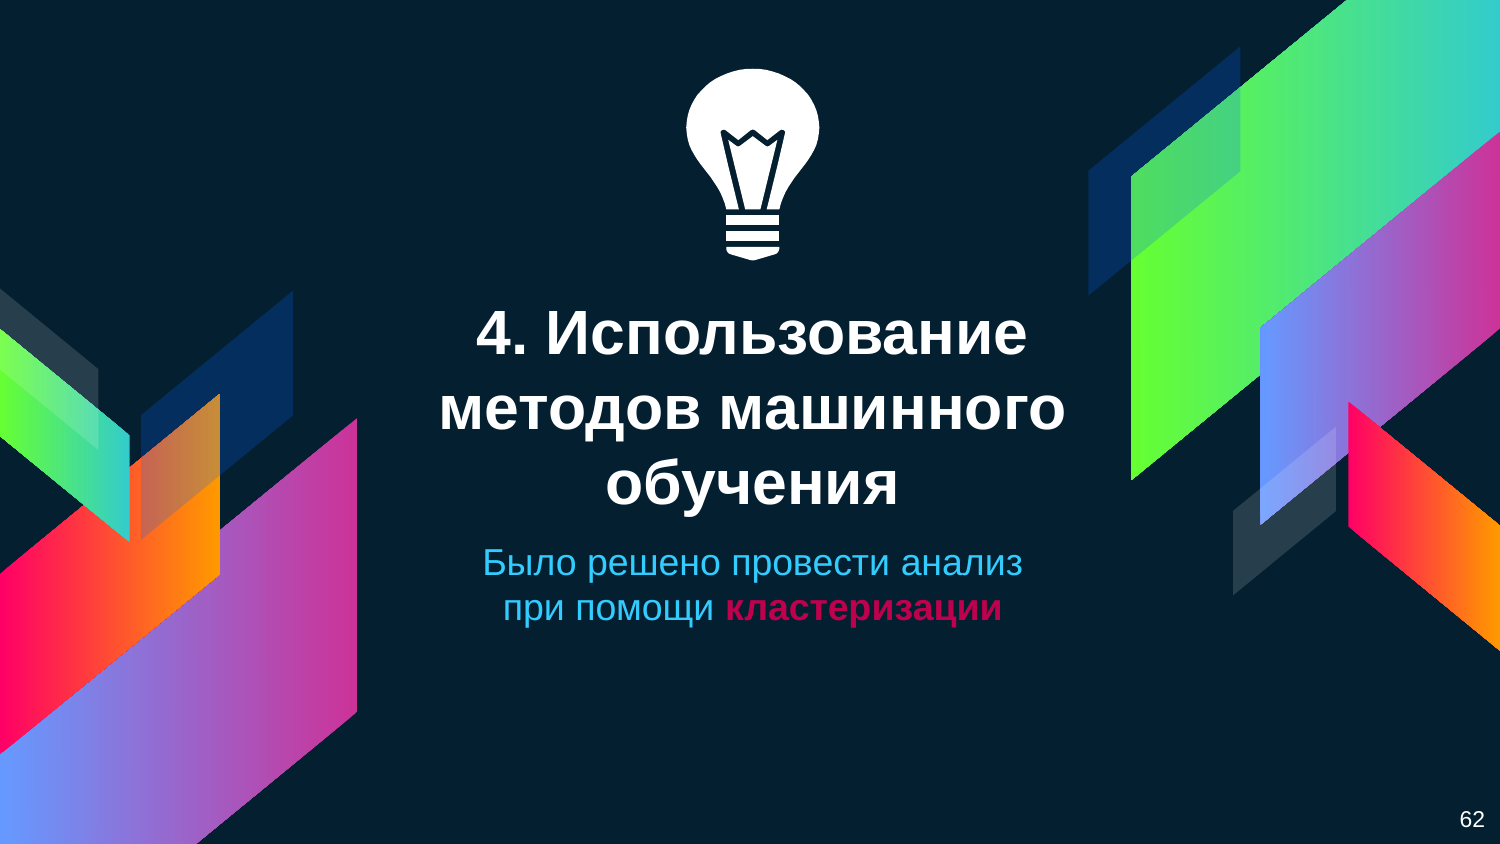

# 4. Использование методов машинного обучения
Было решено провести анализ при помощи кластеризации
62